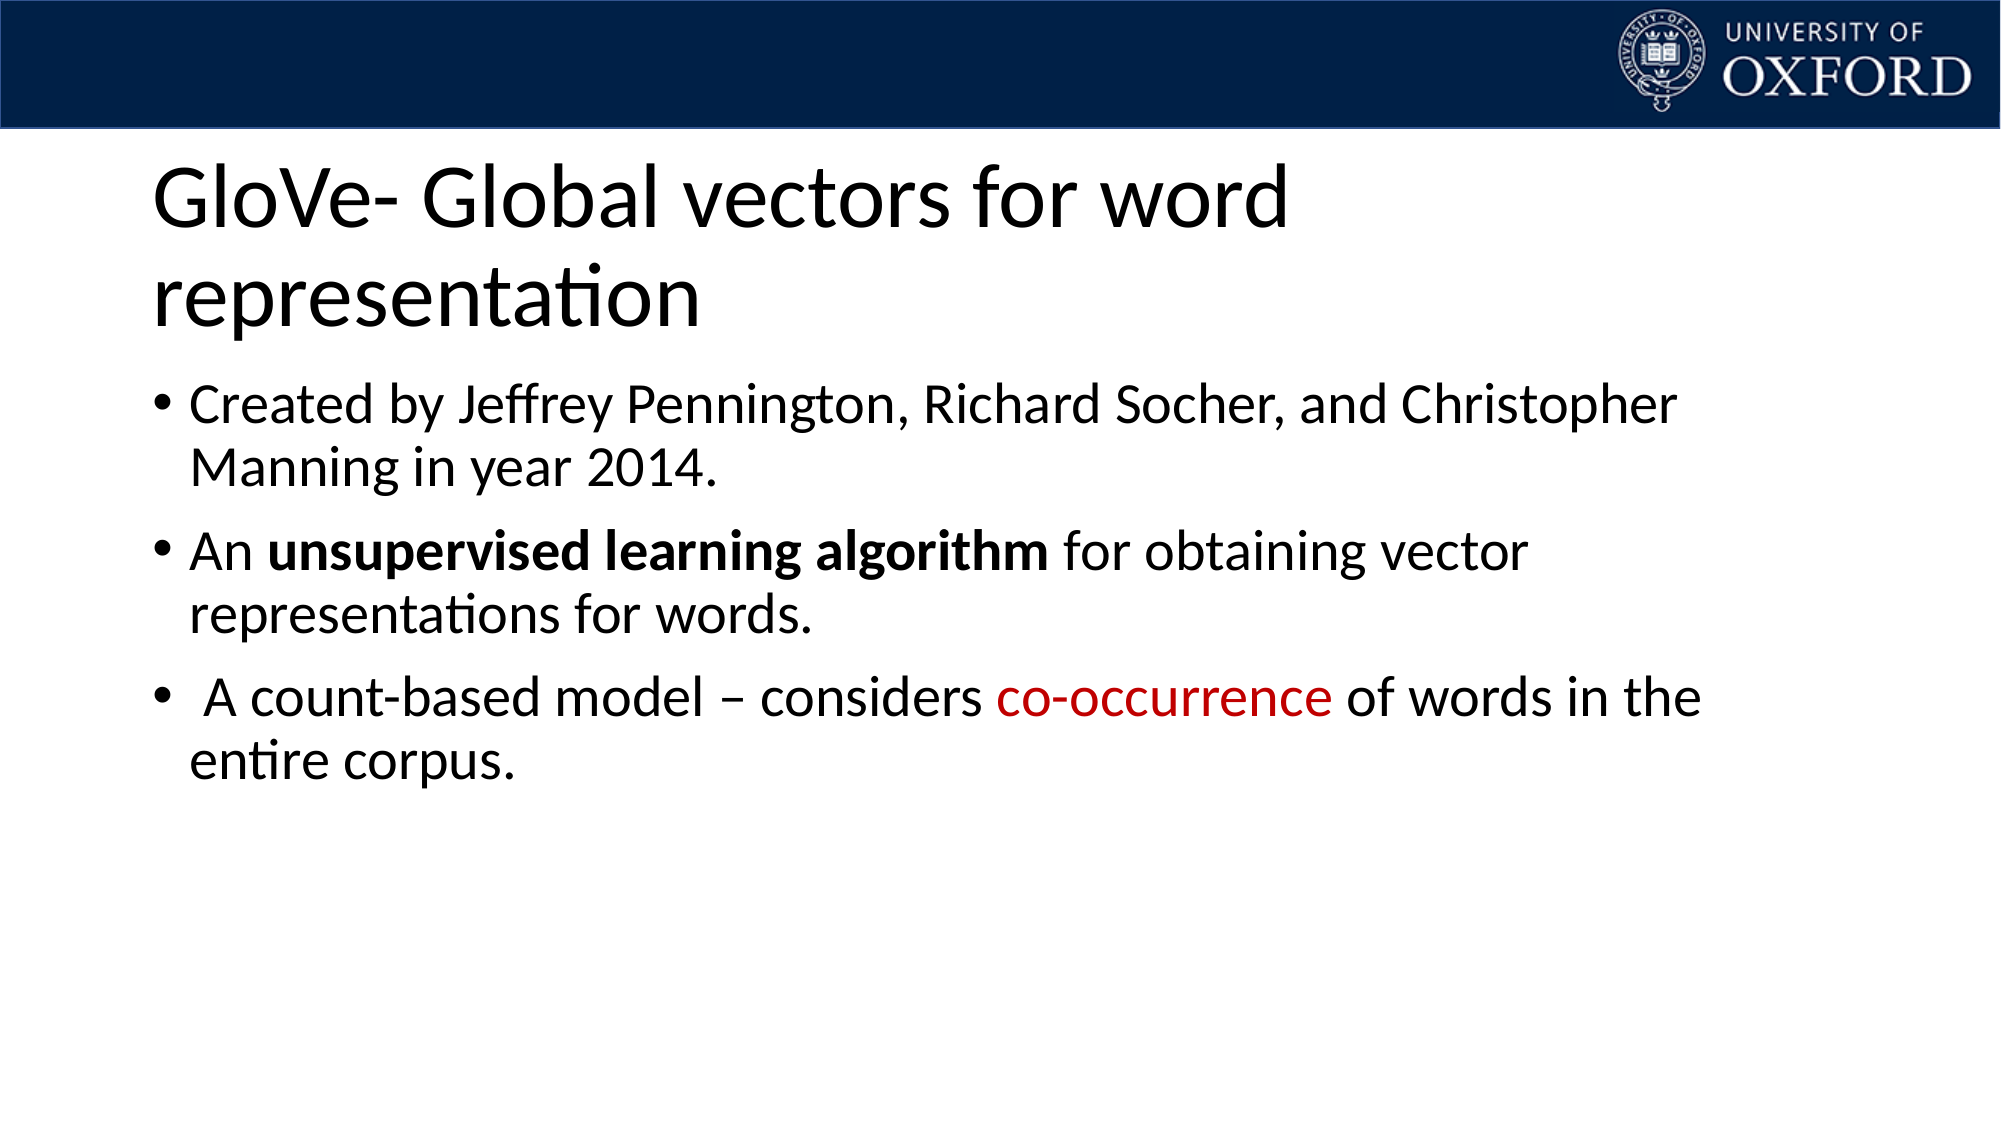

# GloVe- Global vectors for word representation
Created by Jeffrey Pennington, Richard Socher, and Christopher Manning in year 2014.
An unsupervised learning algorithm for obtaining vector representations for words.
 A count-based model – considers co-occurrence of words in the entire corpus.